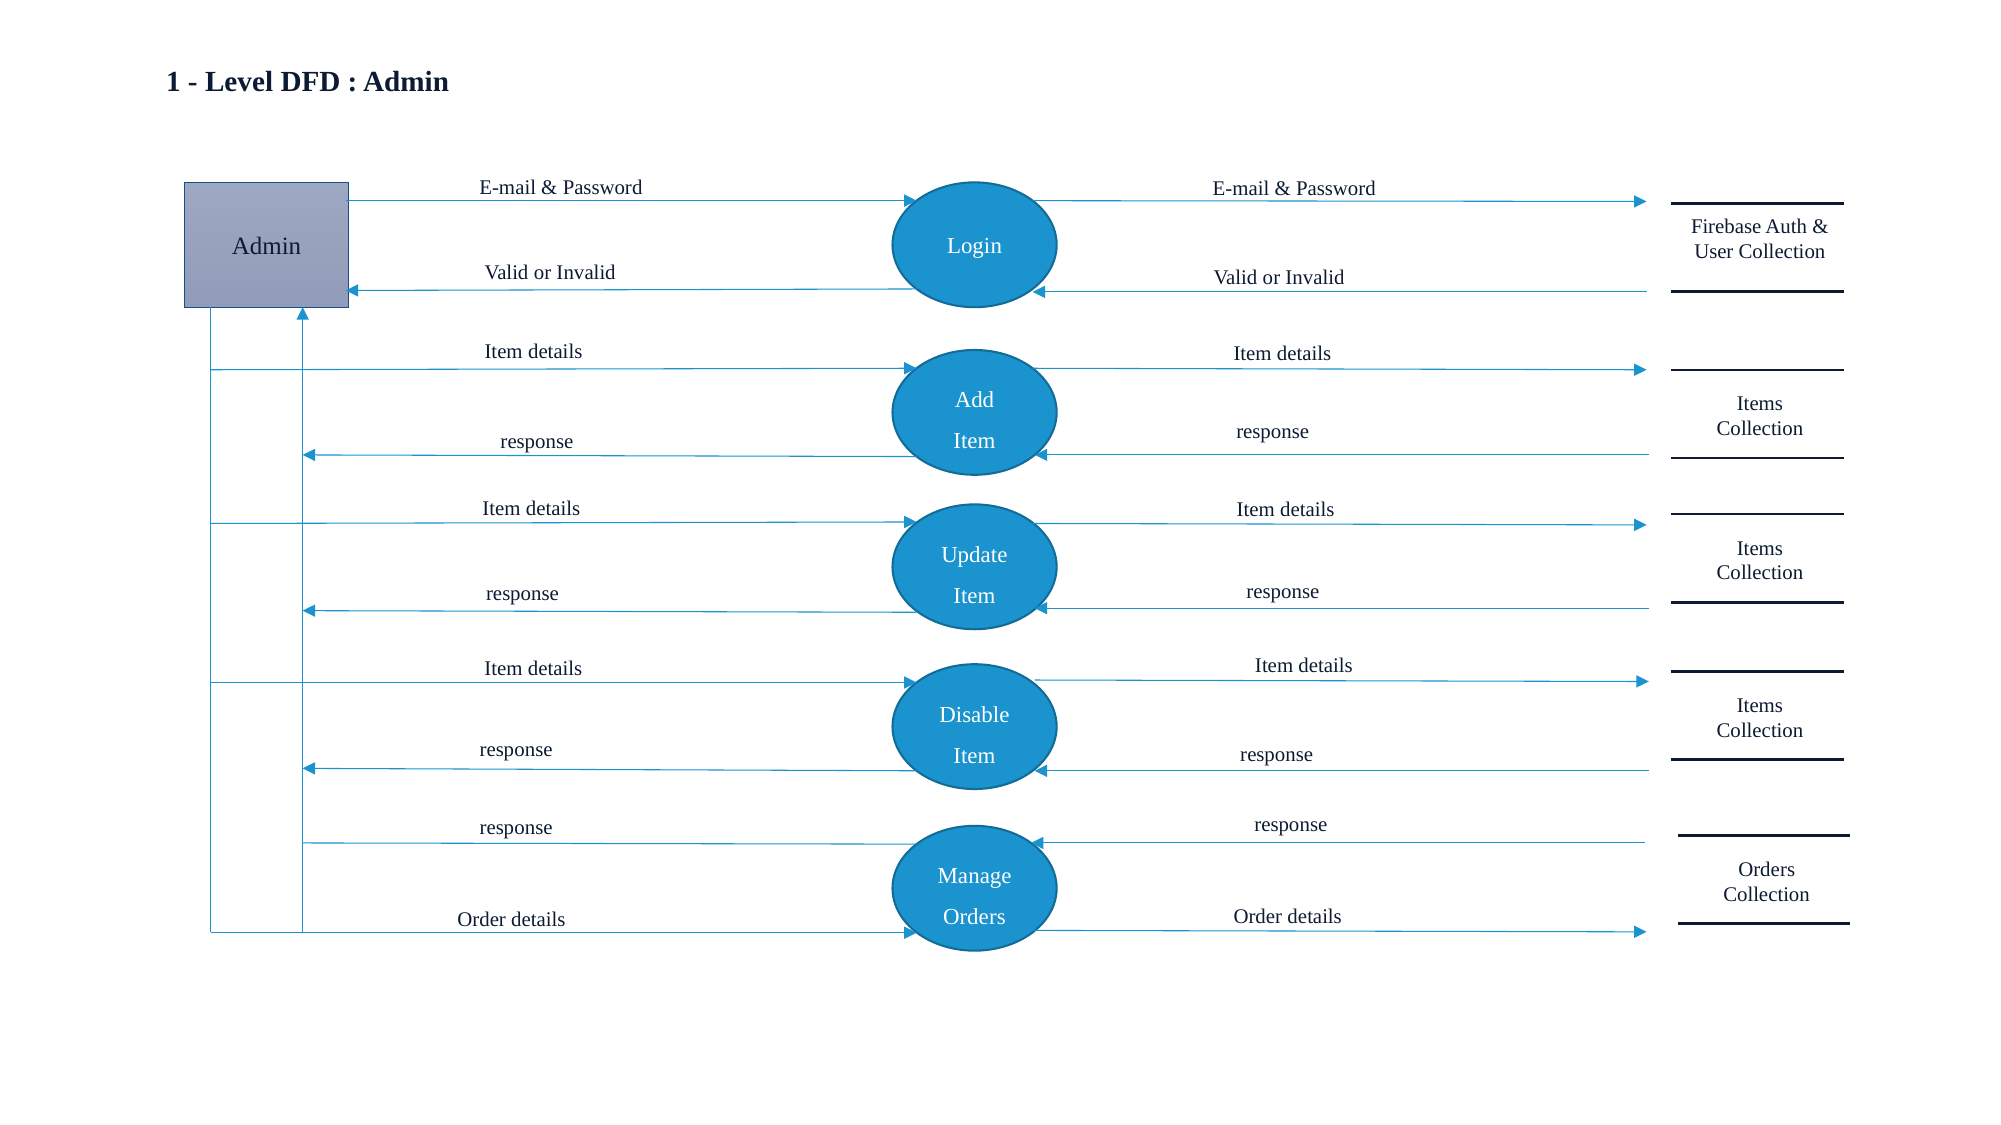

1 - Level DFD : Admin
E-mail & Password
E-mail & Password
Admin
Login
Firebase Auth &
User Collection
Valid or Invalid
Valid or Invalid
Item details
Item details
Add Item
Items
Collection
response
response
Item details
Item details
Update Item
Items
Collection
response
response
Item details
Item details
Disable Item
Items
Collection
response
response
response
response
Manage Orders
Orders
Collection
Order details
Order details